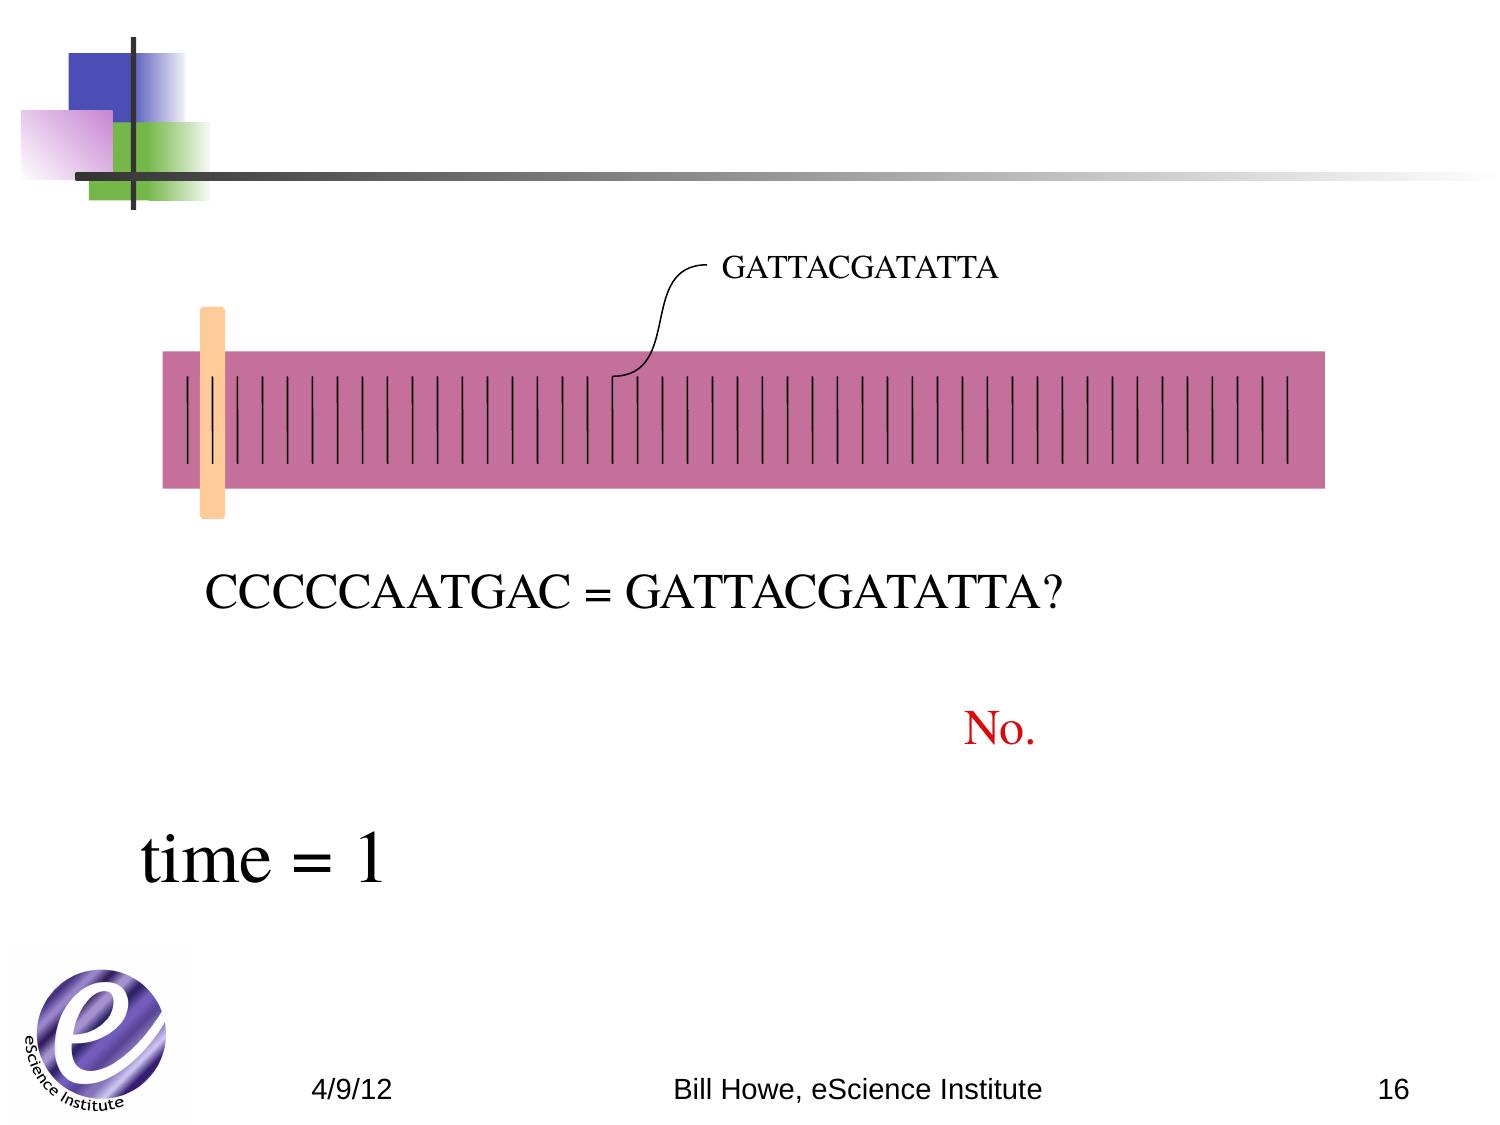

GATTACGATATTA

CCCCCAATGAC = GATTACGATATTA?
No.
time = 1
Bill Howe, eScience Institute
16
4/9/12